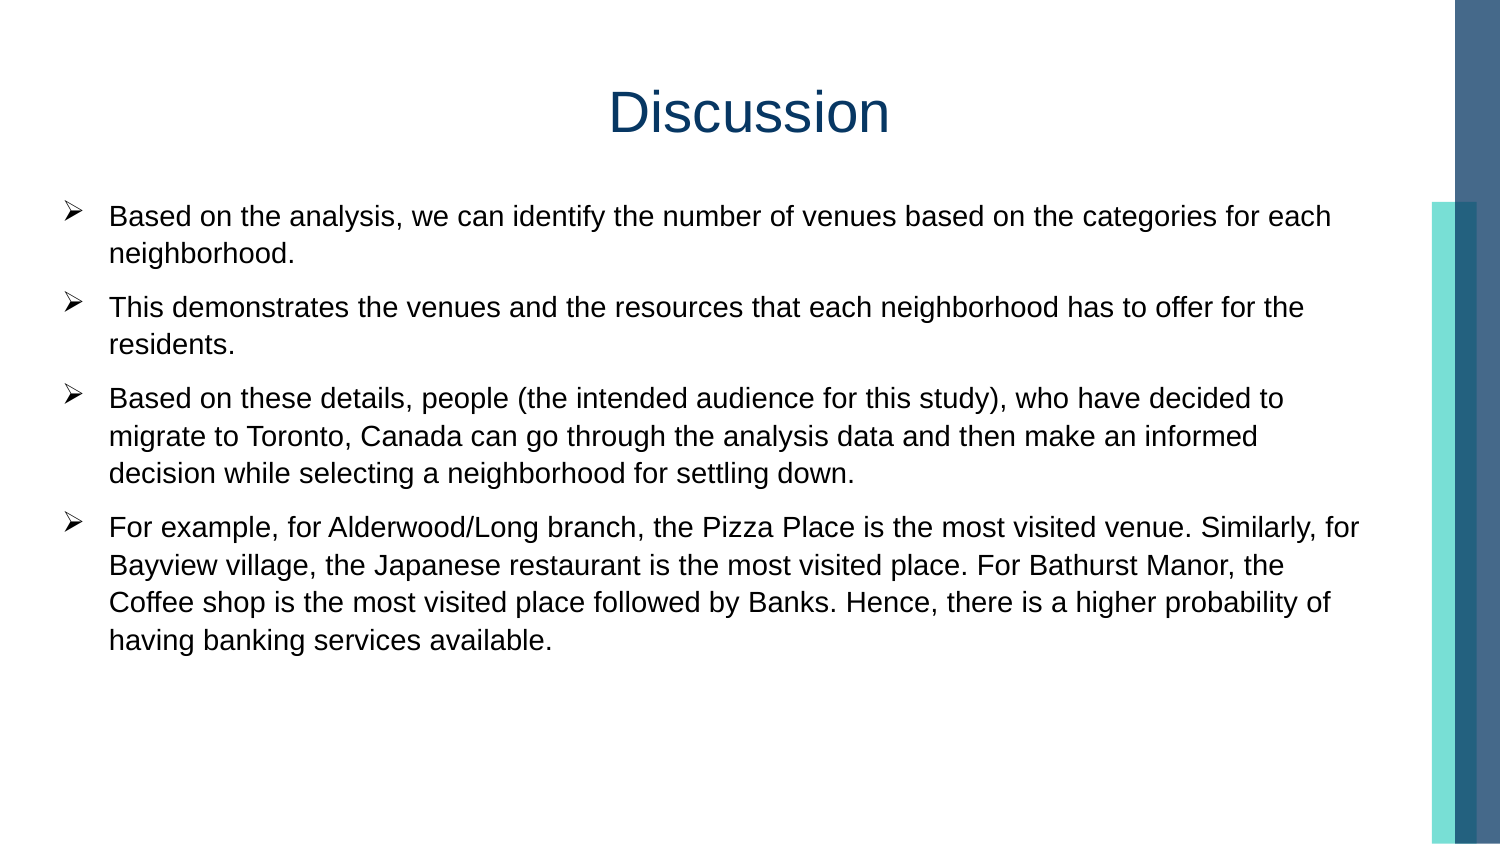

# Discussion
Based on the analysis, we can identify the number of venues based on the categories for each neighborhood.
This demonstrates the venues and the resources that each neighborhood has to offer for the residents.
Based on these details, people (the intended audience for this study), who have decided to migrate to Toronto, Canada can go through the analysis data and then make an informed decision while selecting a neighborhood for settling down.
For example, for Alderwood/Long branch, the Pizza Place is the most visited venue. Similarly, for Bayview village, the Japanese restaurant is the most visited place. For Bathurst Manor, the Coffee shop is the most visited place followed by Banks. Hence, there is a higher probability of having banking services available.